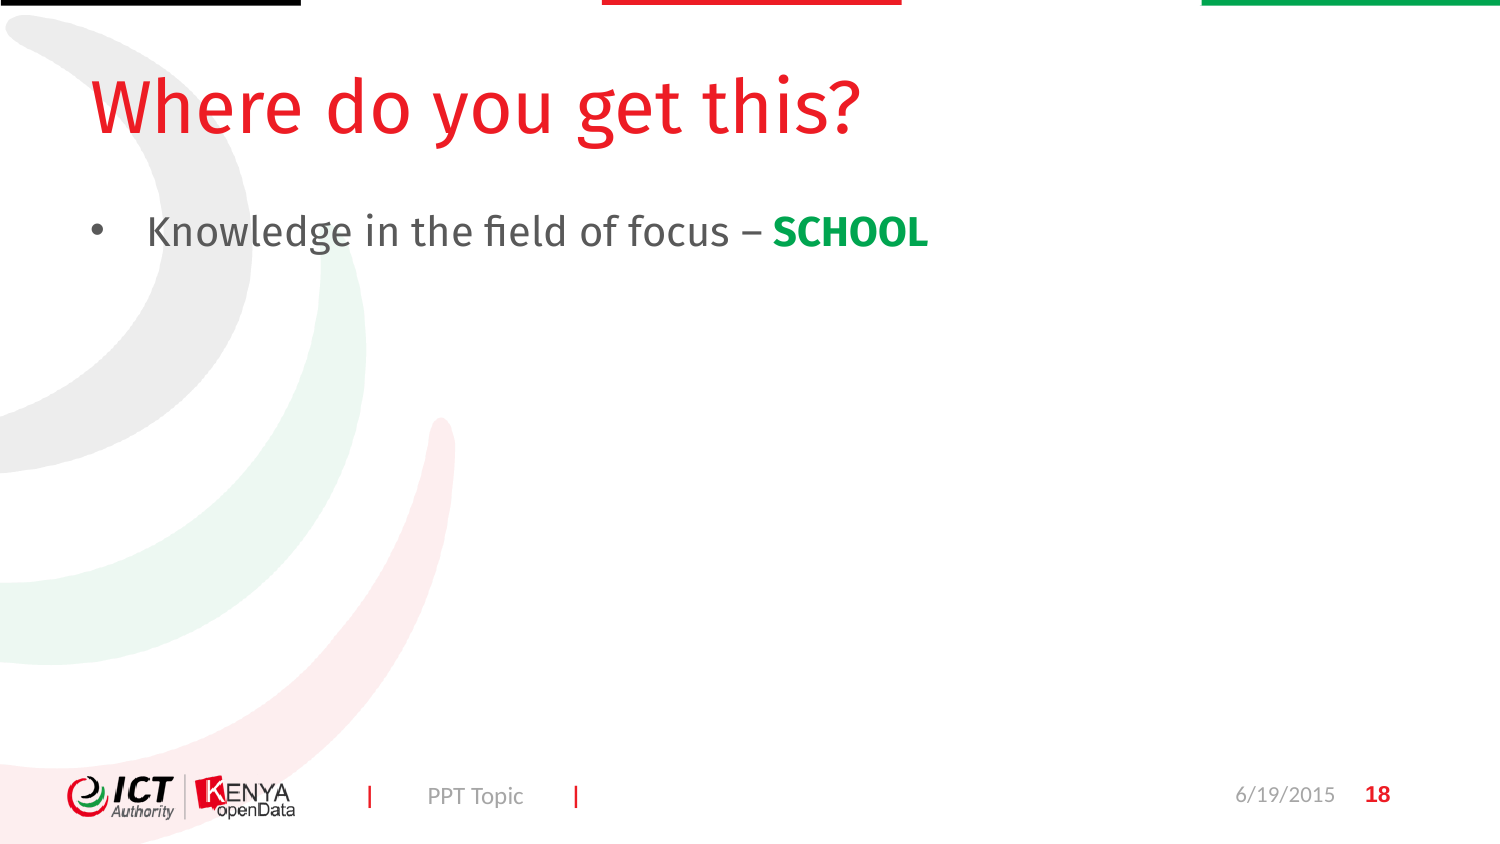

# Where do you get this?
Knowledge in the field of focus – SCHOOL